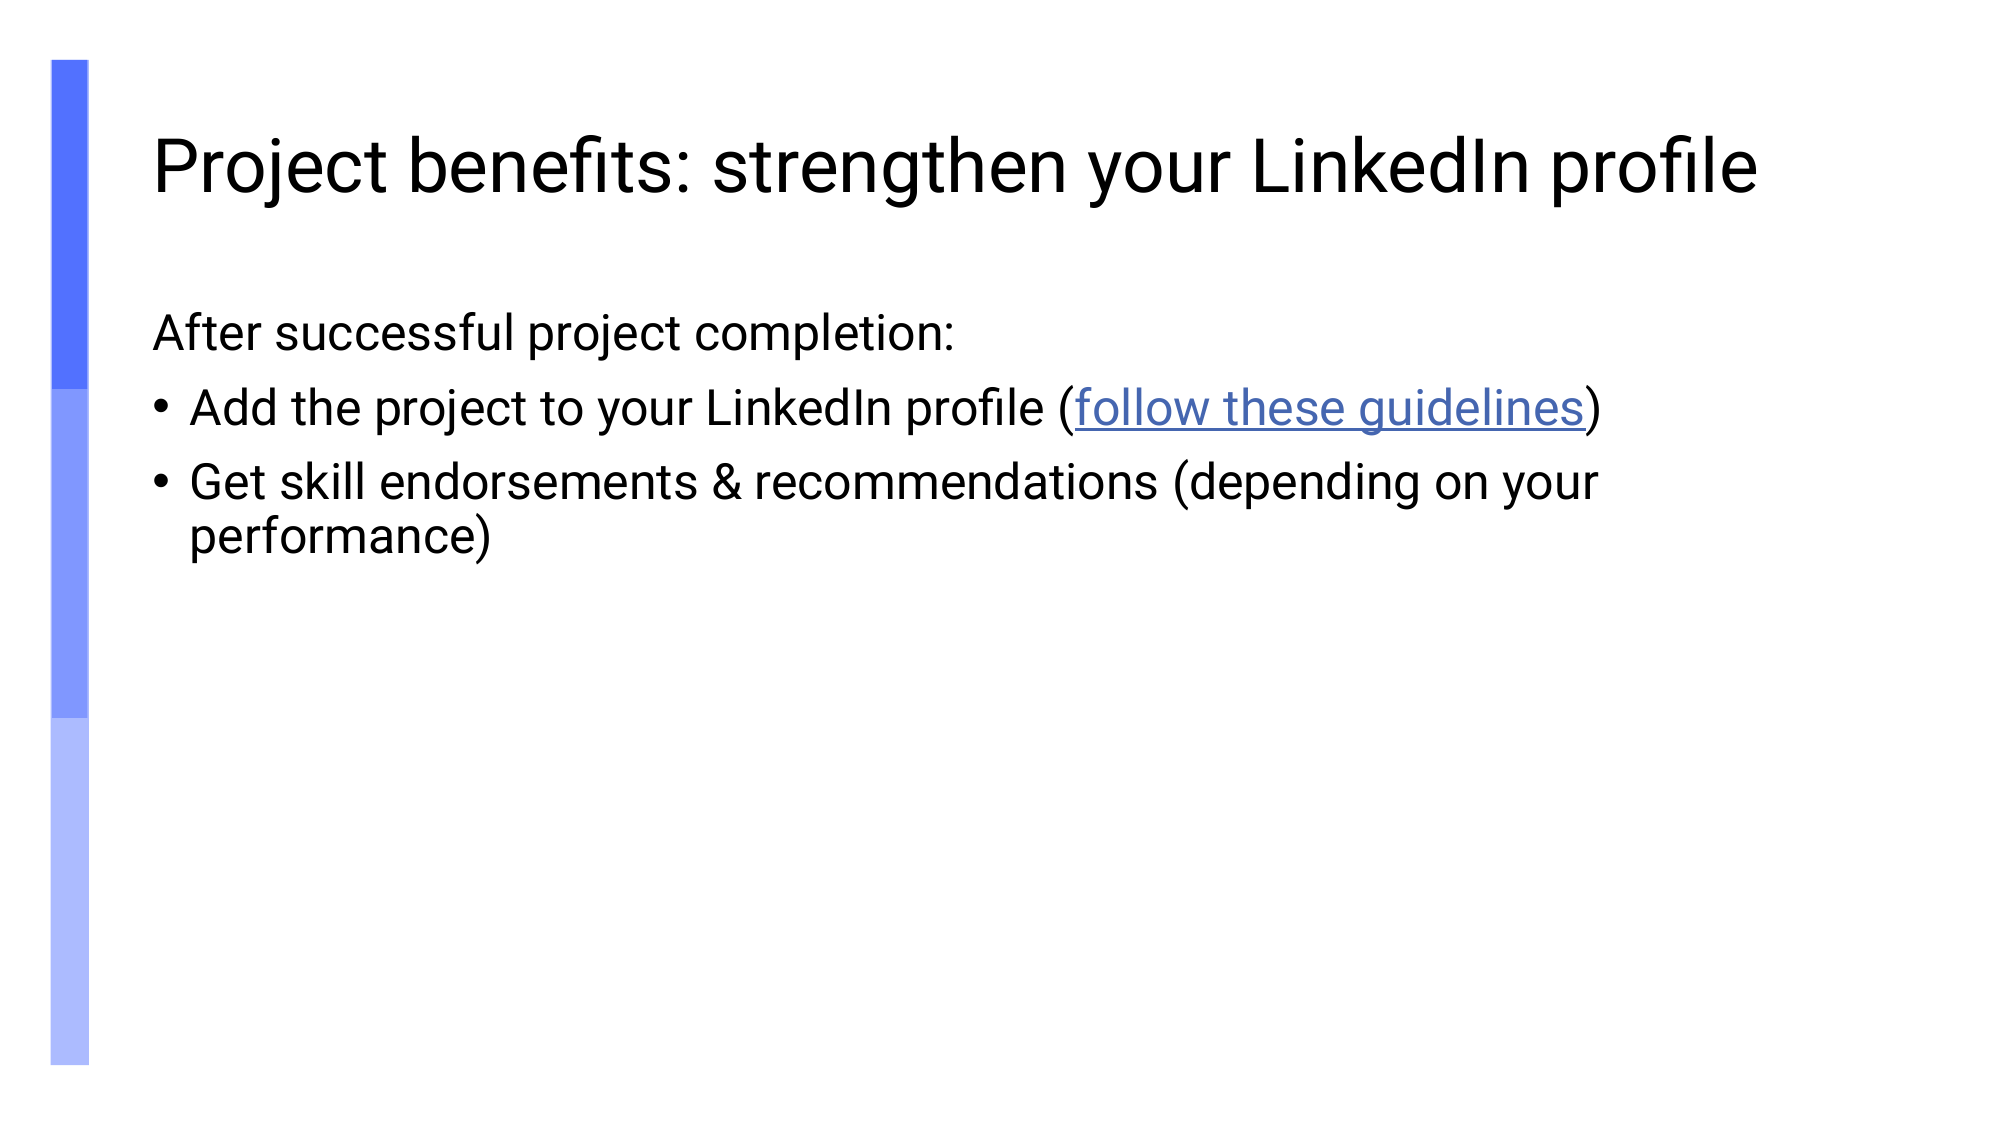

# Project benefits: strengthen your LinkedIn profile
After successful project completion:
Add the project to your LinkedIn profile (follow these guidelines)
Get skill endorsements & recommendations (depending on your performance)